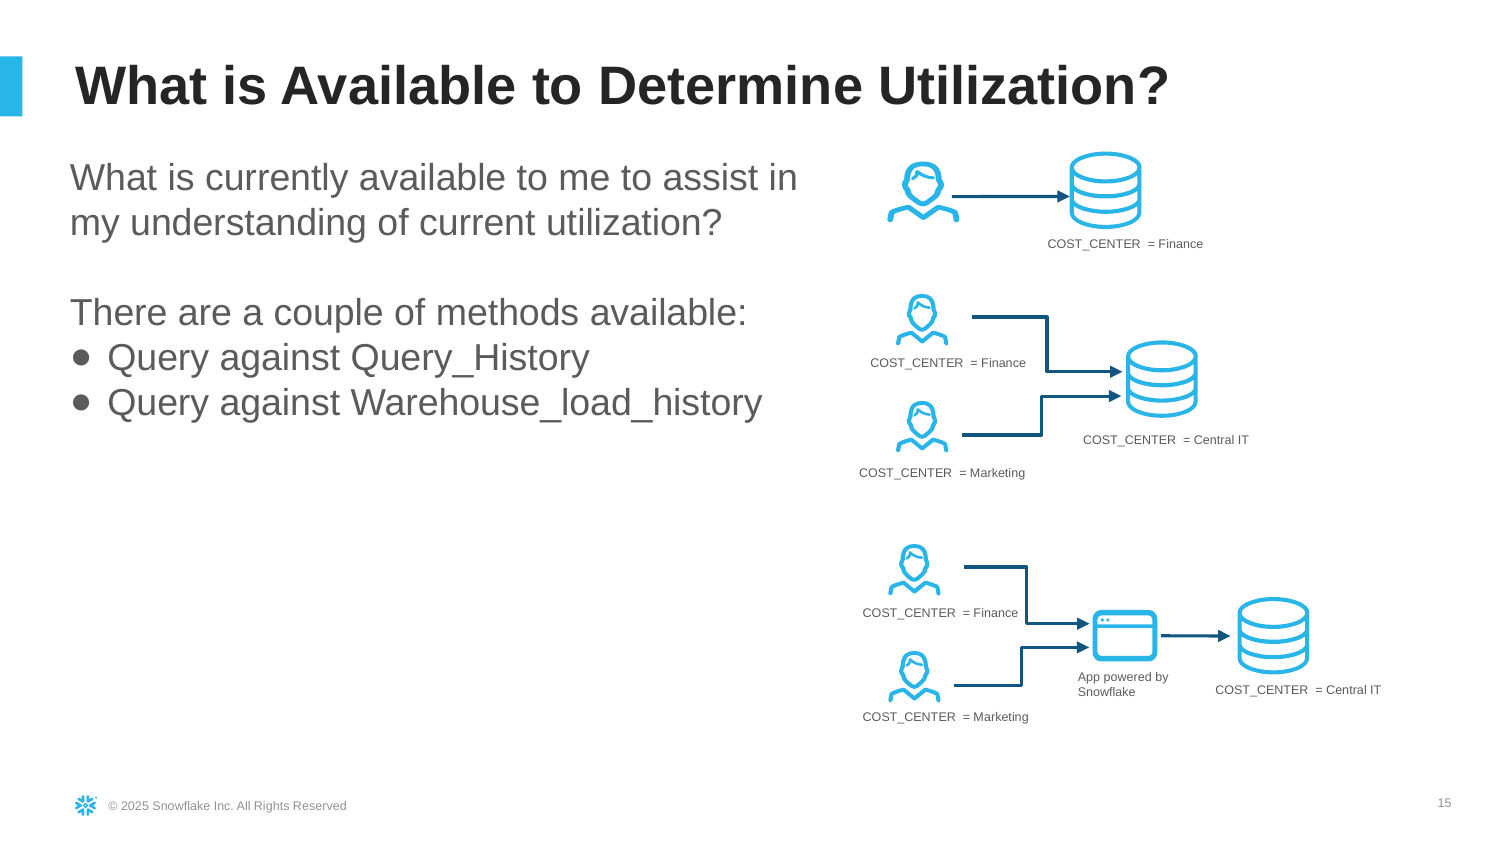

# What is Available to Determine Utilization?
What is currently available to me to assist in my understanding of current utilization?

There are a couple of methods available:
Query against Query_History
Query against Warehouse_load_history

COST_CENTER  = Finance

COST_CENTER  = Finance

COST_CENTER  = Central IT
COST_CENTER  = Marketing

COST_CENTER  = Finance

App powered by Snowflake
COST_CENTER  = Central IT

COST_CENTER  = Marketing